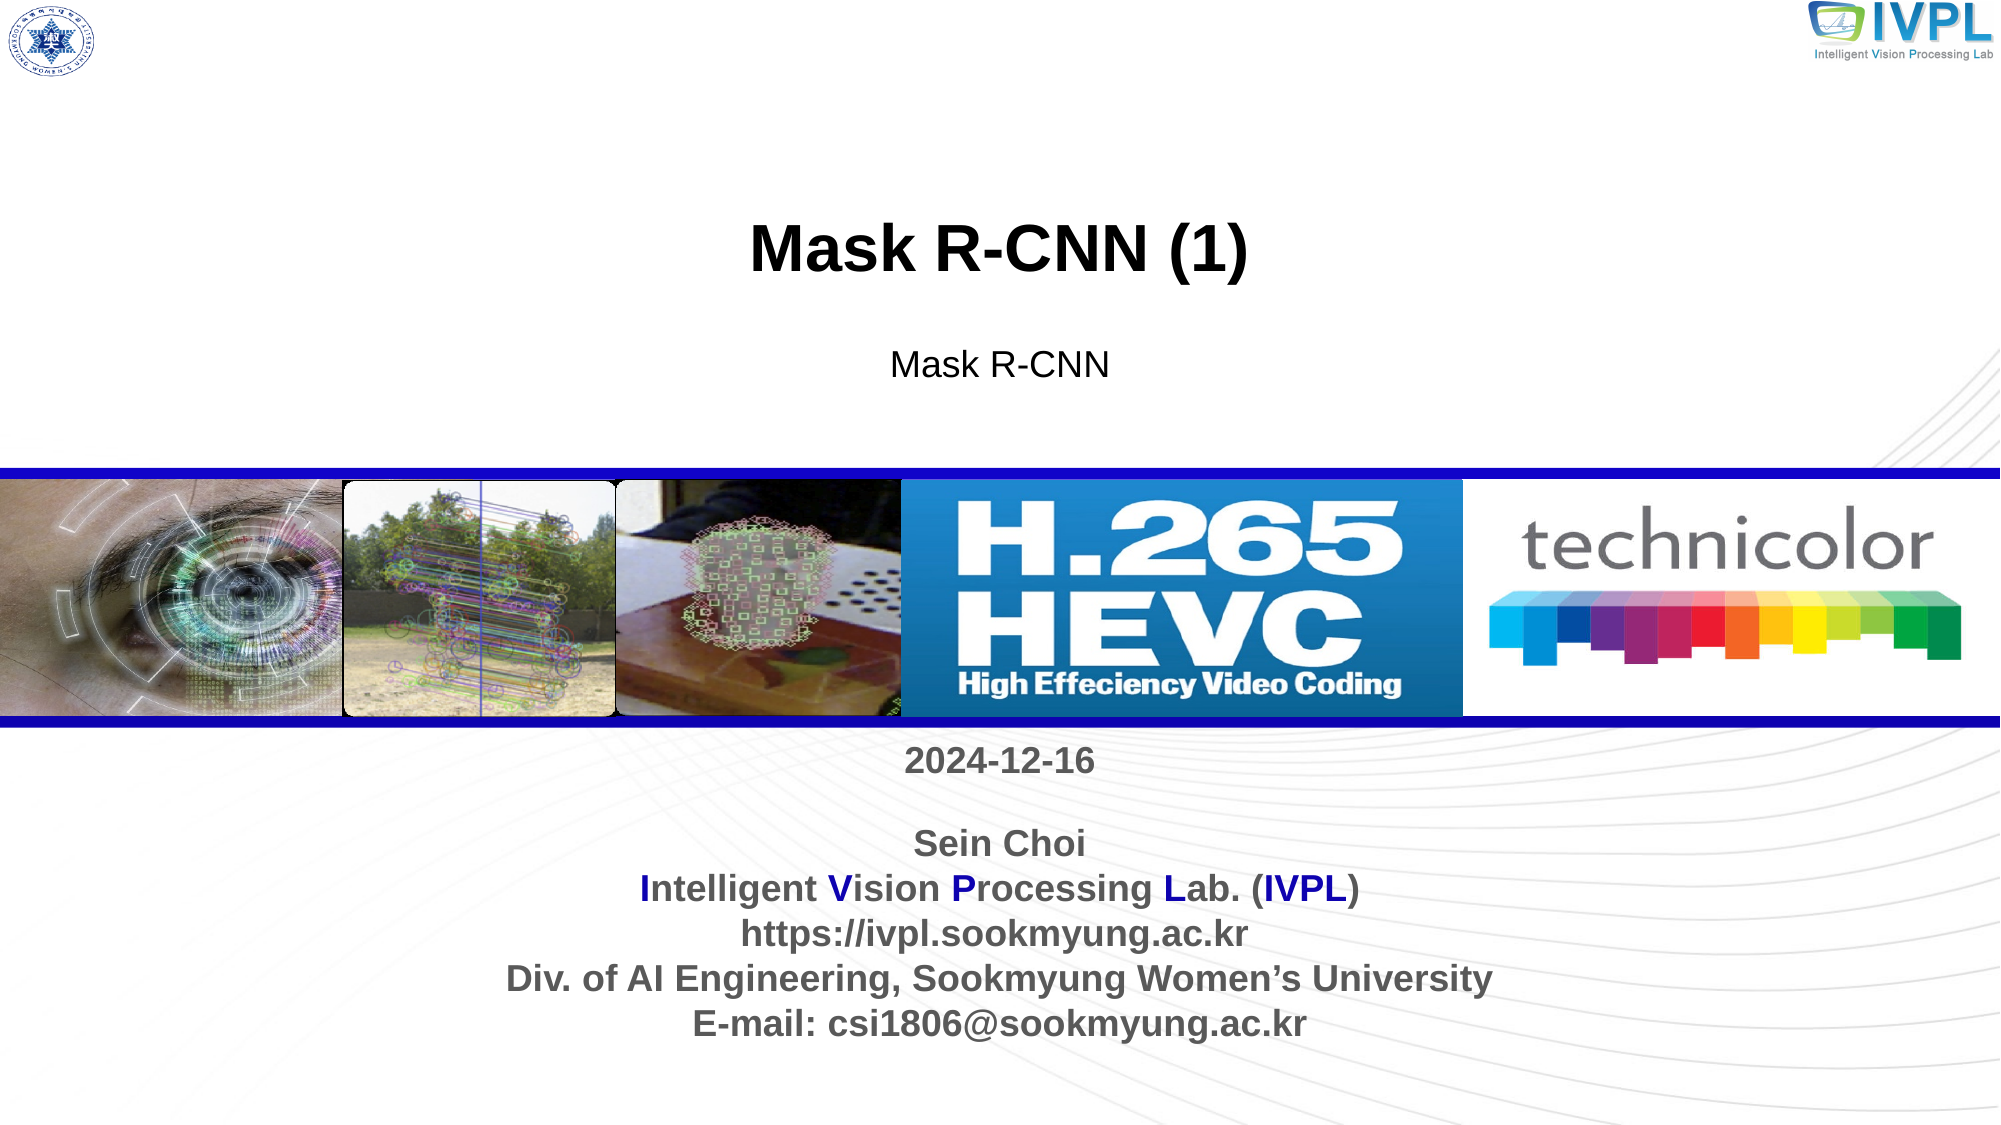

Mask R-CNN (1)
Mask R-CNN
2024-12-16
Sein Choi
Intelligent Vision Processing Lab. (IVPL)
https://ivpl.sookmyung.ac.kr
Div. of AI Engineering, Sookmyung Women’s University
E-mail: csi1806@sookmyung.ac.kr